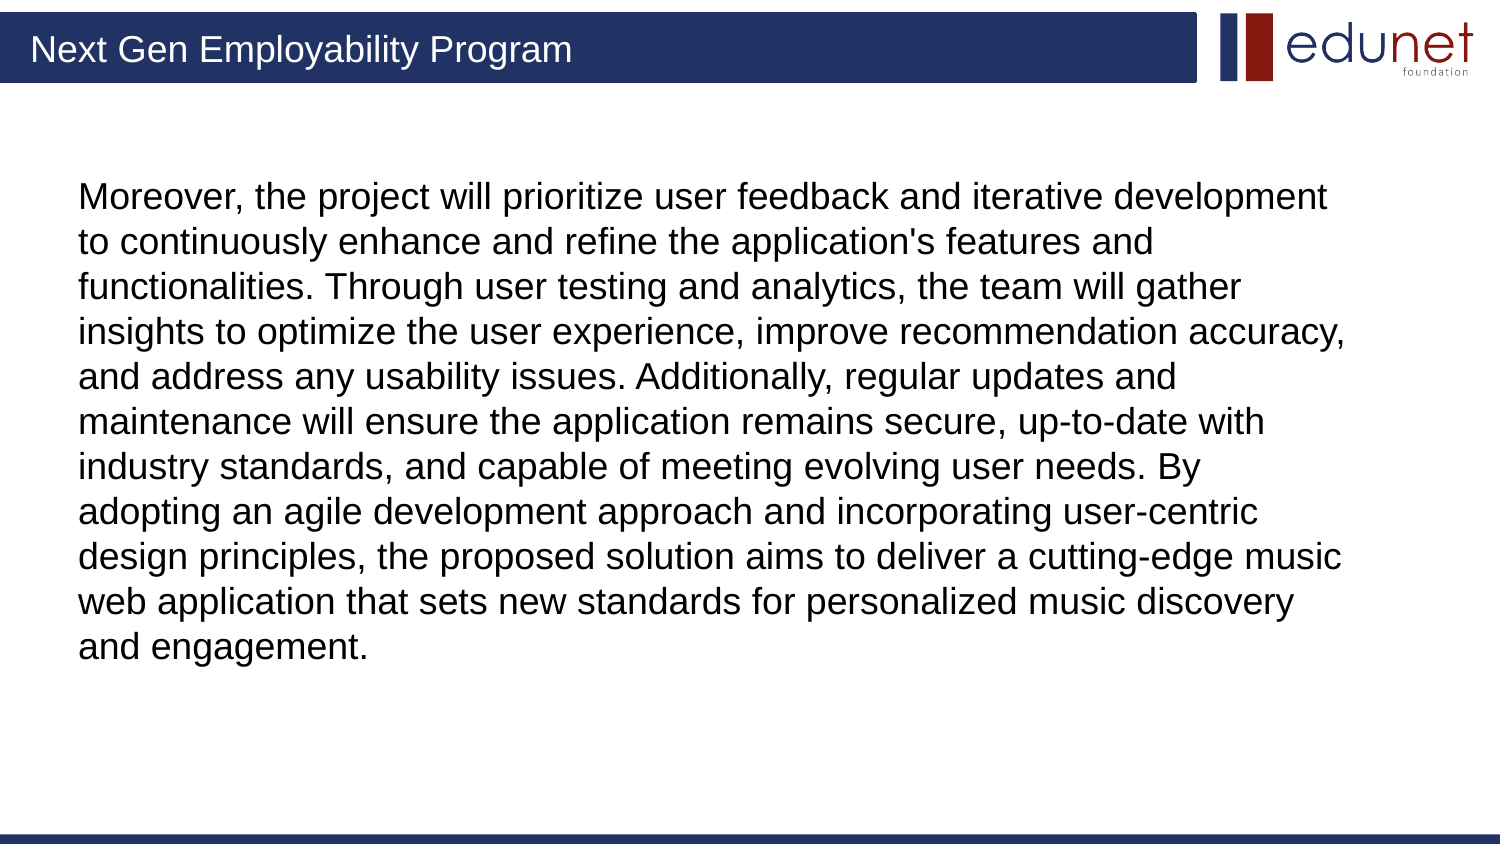

Moreover, the project will prioritize user feedback and iterative development to continuously enhance and refine the application's features and functionalities. Through user testing and analytics, the team will gather insights to optimize the user experience, improve recommendation accuracy, and address any usability issues. Additionally, regular updates and maintenance will ensure the application remains secure, up-to-date with industry standards, and capable of meeting evolving user needs. By adopting an agile development approach and incorporating user-centric design principles, the proposed solution aims to deliver a cutting-edge music web application that sets new standards for personalized music discovery and engagement.